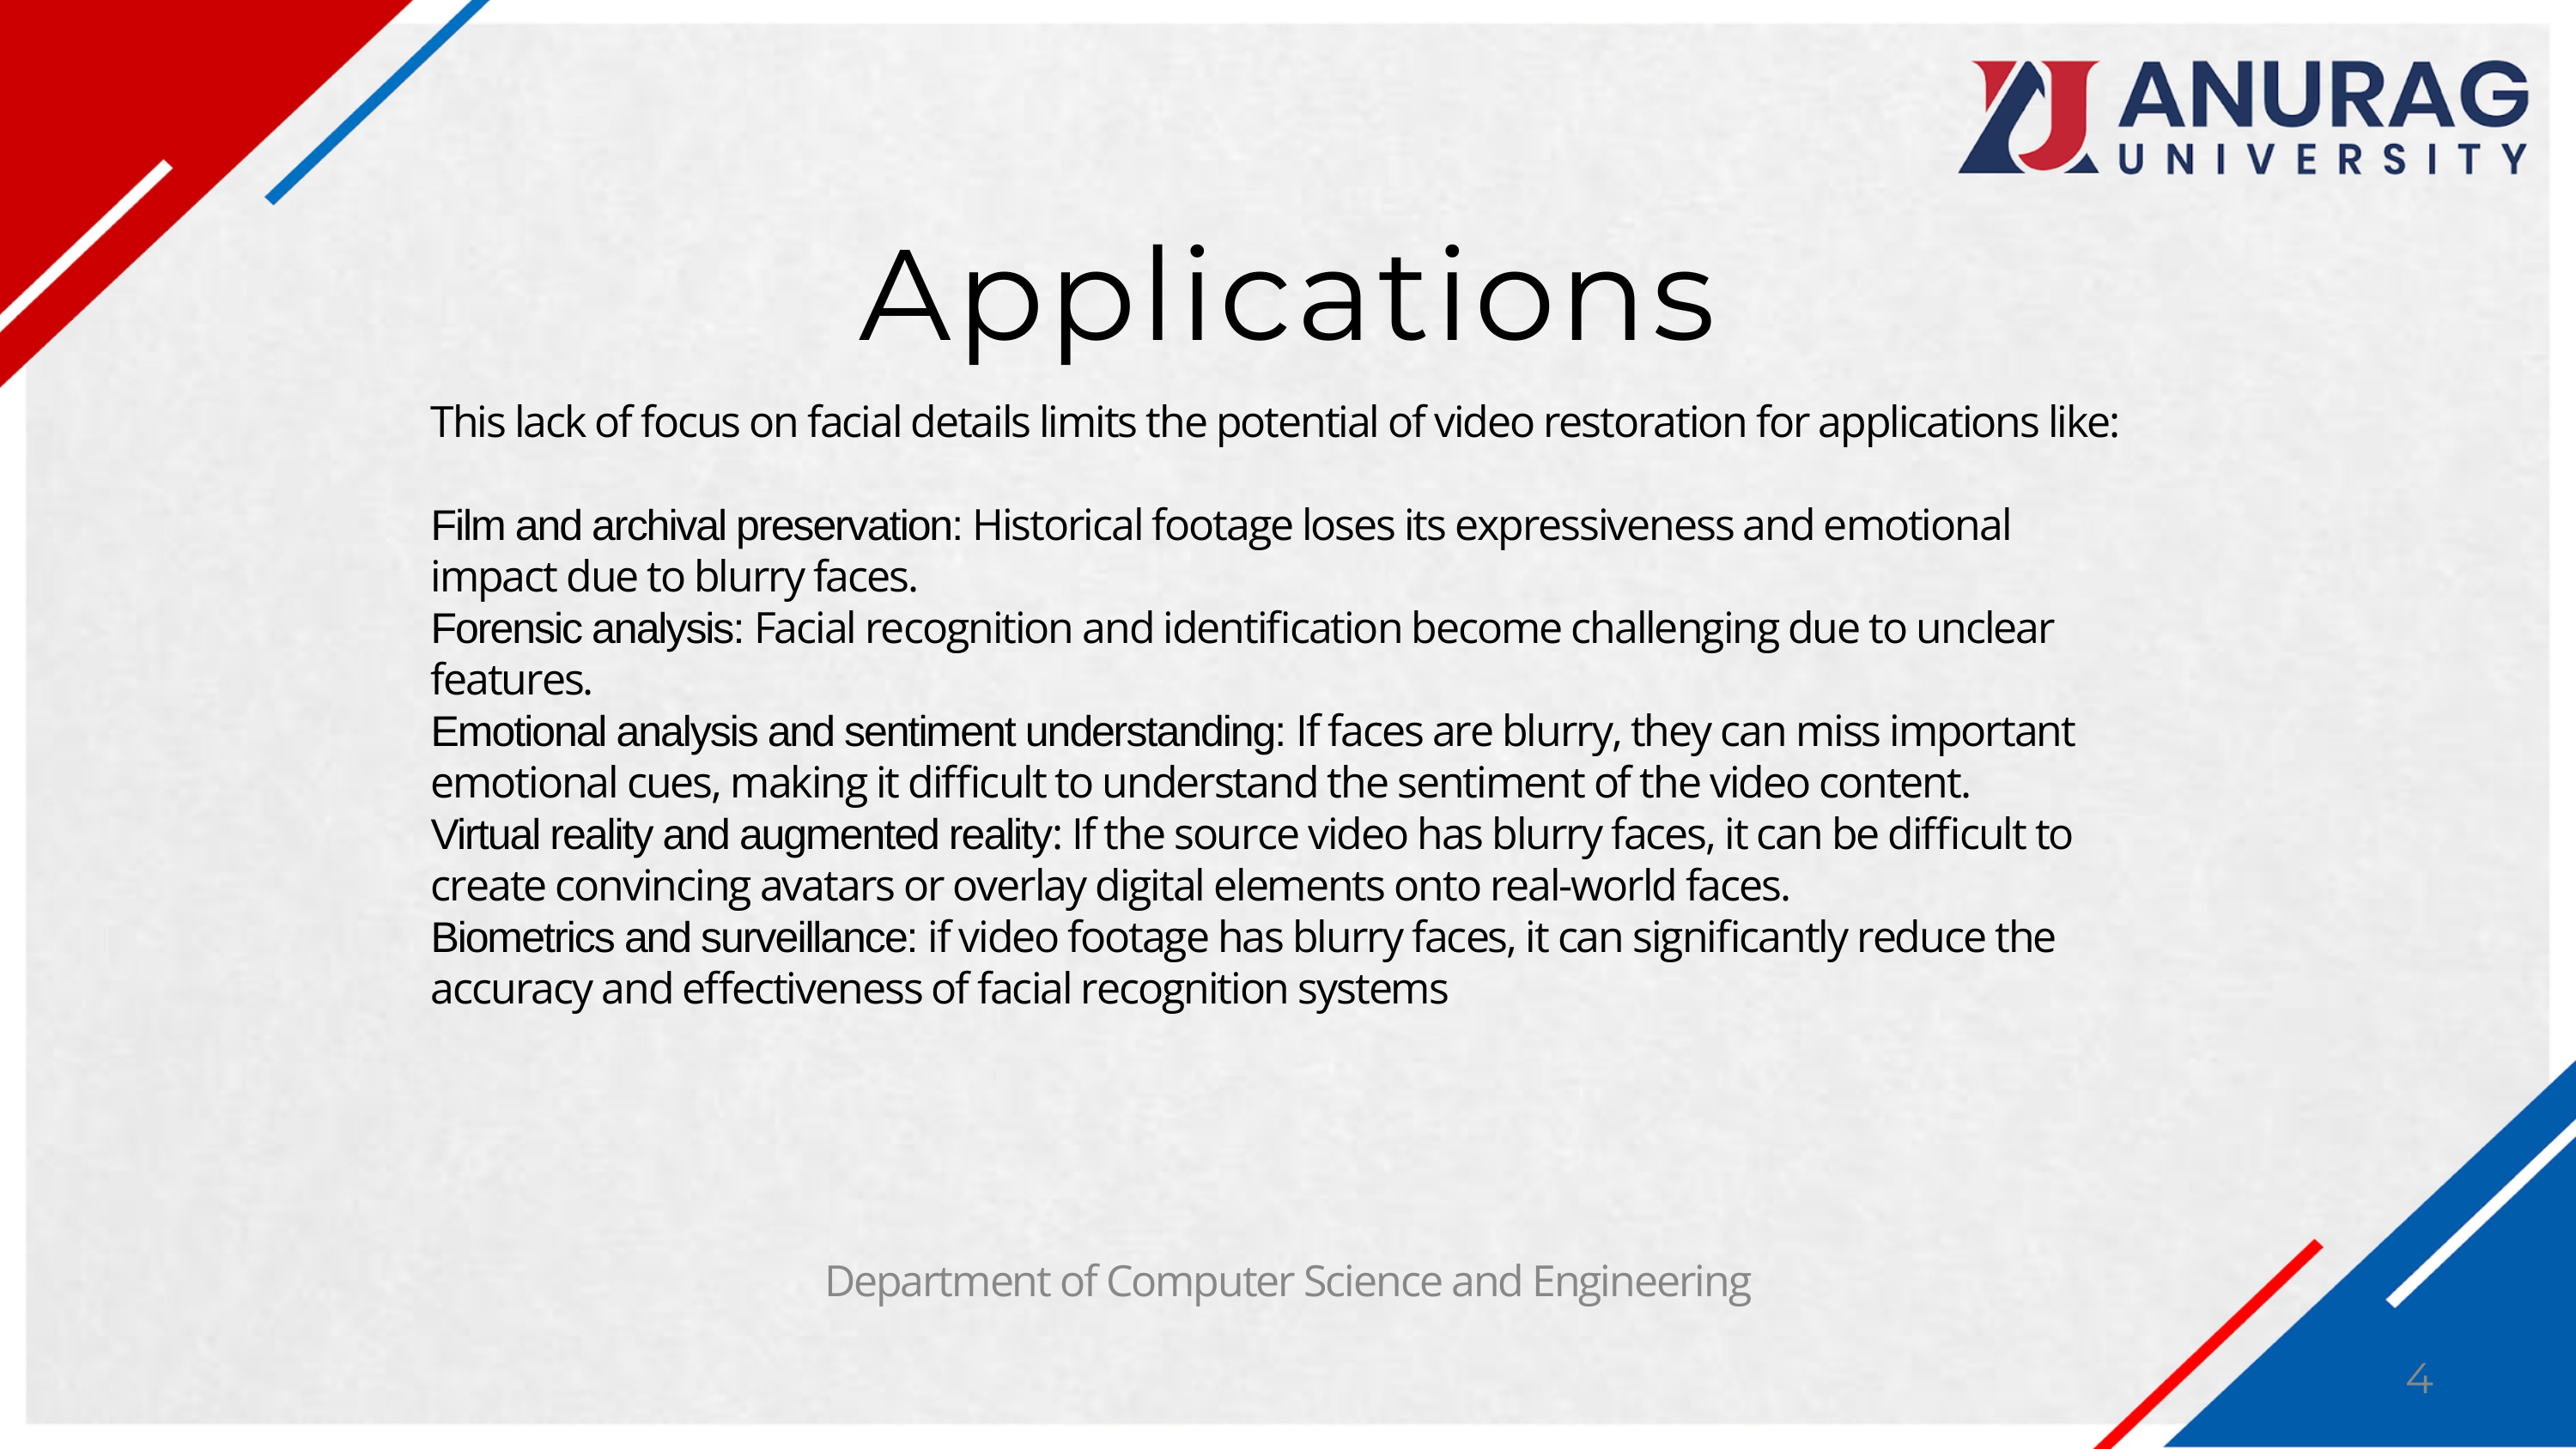

Applications
This lack of focus on facial details limits the potential of video restoration for applications like:

Film and archival preservation: Historical footage loses its expressiveness and emotional impact due to blurry faces.
Forensic analysis: Facial recognition and identification become challenging due to unclear features.
Emotional analysis and sentiment understanding: If faces are blurry, they can miss important emotional cues, making it difficult to understand the sentiment of the video content.
Virtual reality and augmented reality: If the source video has blurry faces, it can be difficult to create convincing avatars or overlay digital elements onto real-world faces.
Biometrics and surveillance: if video footage has blurry faces, it can significantly reduce the accuracy and effectiveness of facial recognition systems
Department of Computer Science and Engineering
4